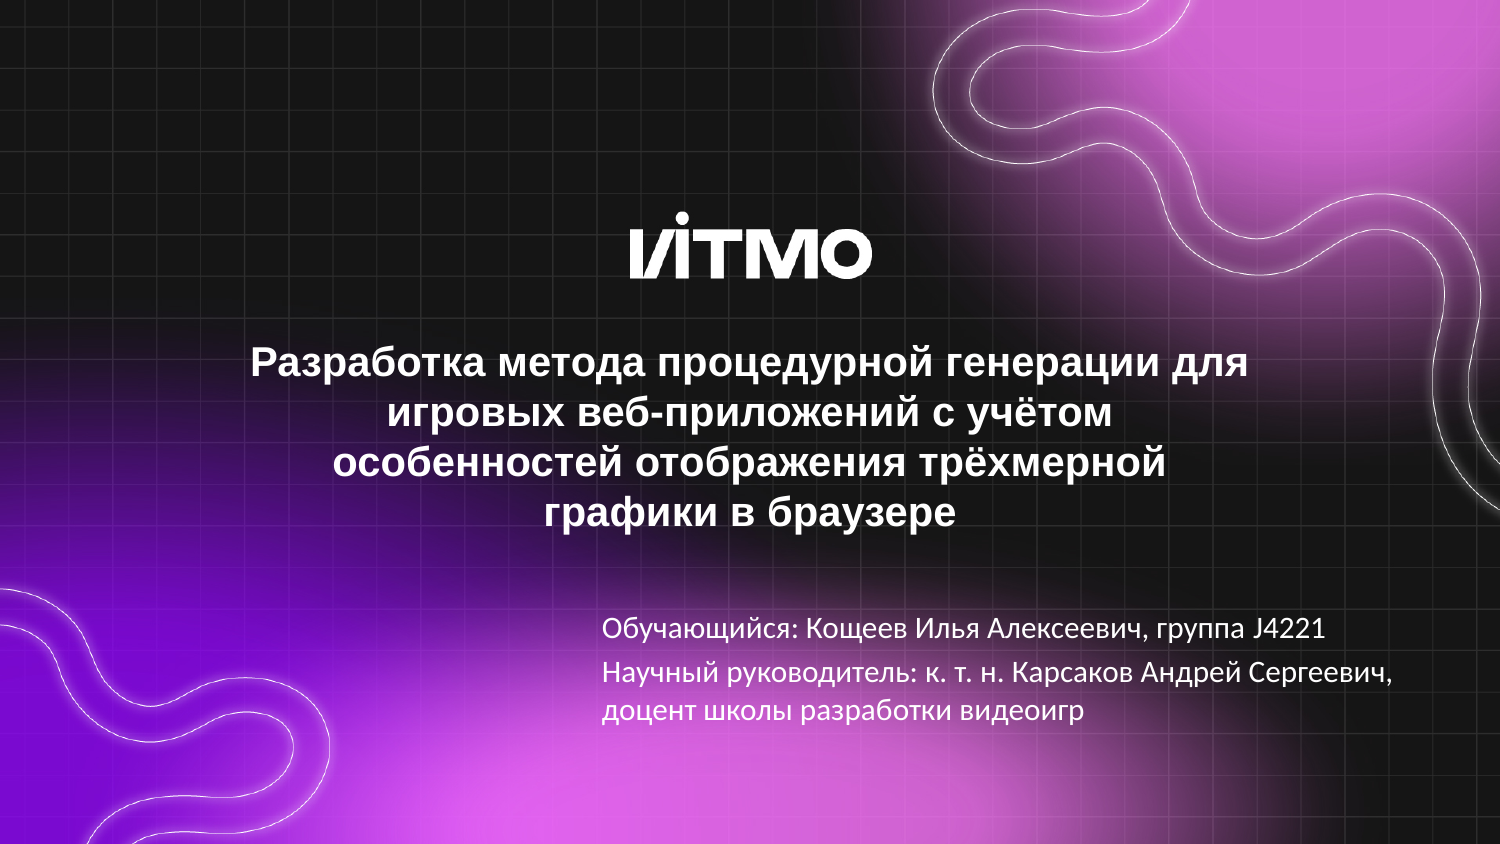

# Разработка метода процедурной генерации для игровых веб-приложений с учётом особенностей отображения трёхмерной графики в браузере
Обучающийся: Кощеев Илья Алексеевич, группа J4221
Научный руководитель: к. т. н. Карсаков Андрей Сергеевич, доцент школы разработки видеоигр